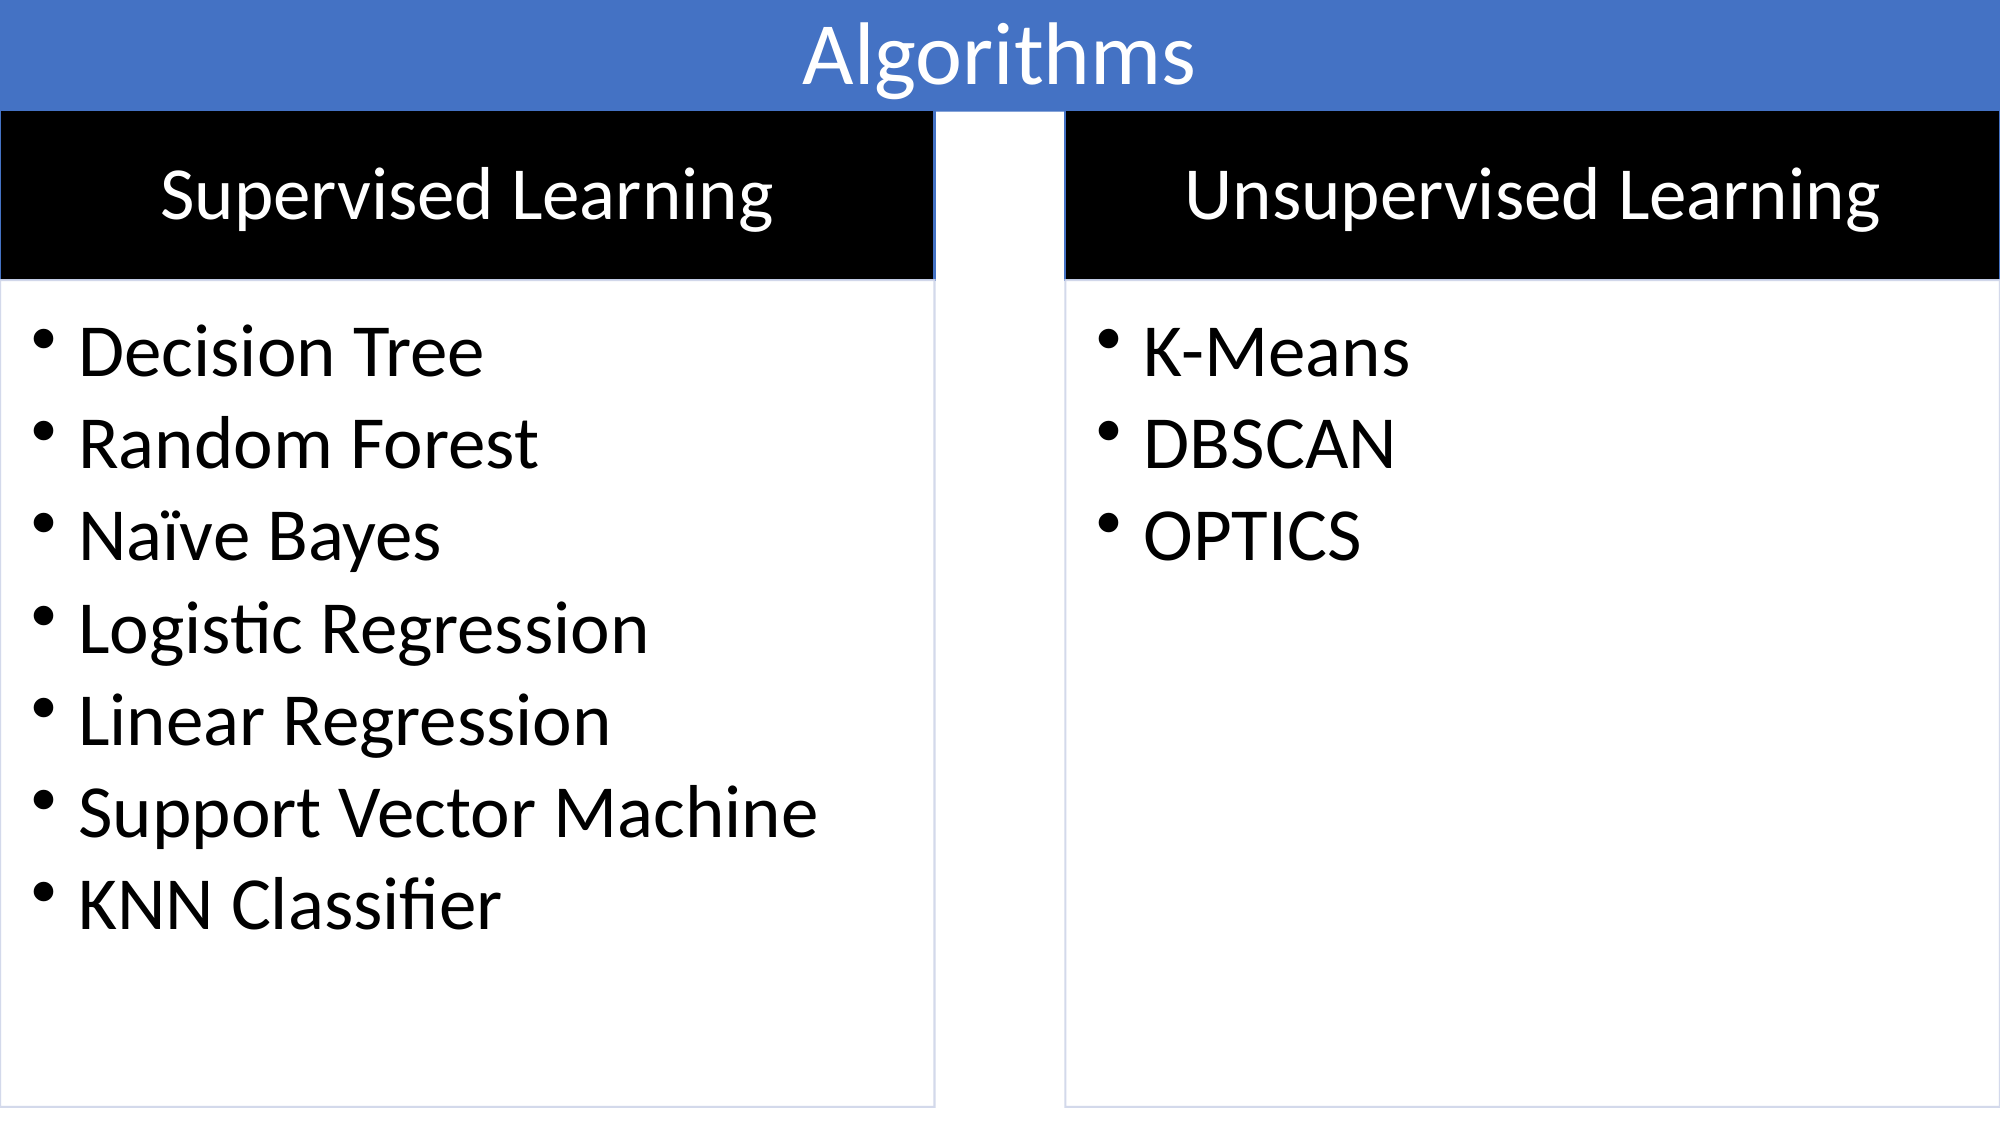

# Algorithms
Supervised Learning
Decision Tree
Random Forest
Naïve Bayes
Logistic Regression
Linear Regression
Support Vector Machine
KNN Classifier
Unsupervised Learning
K-Means
DBSCAN
OPTICS